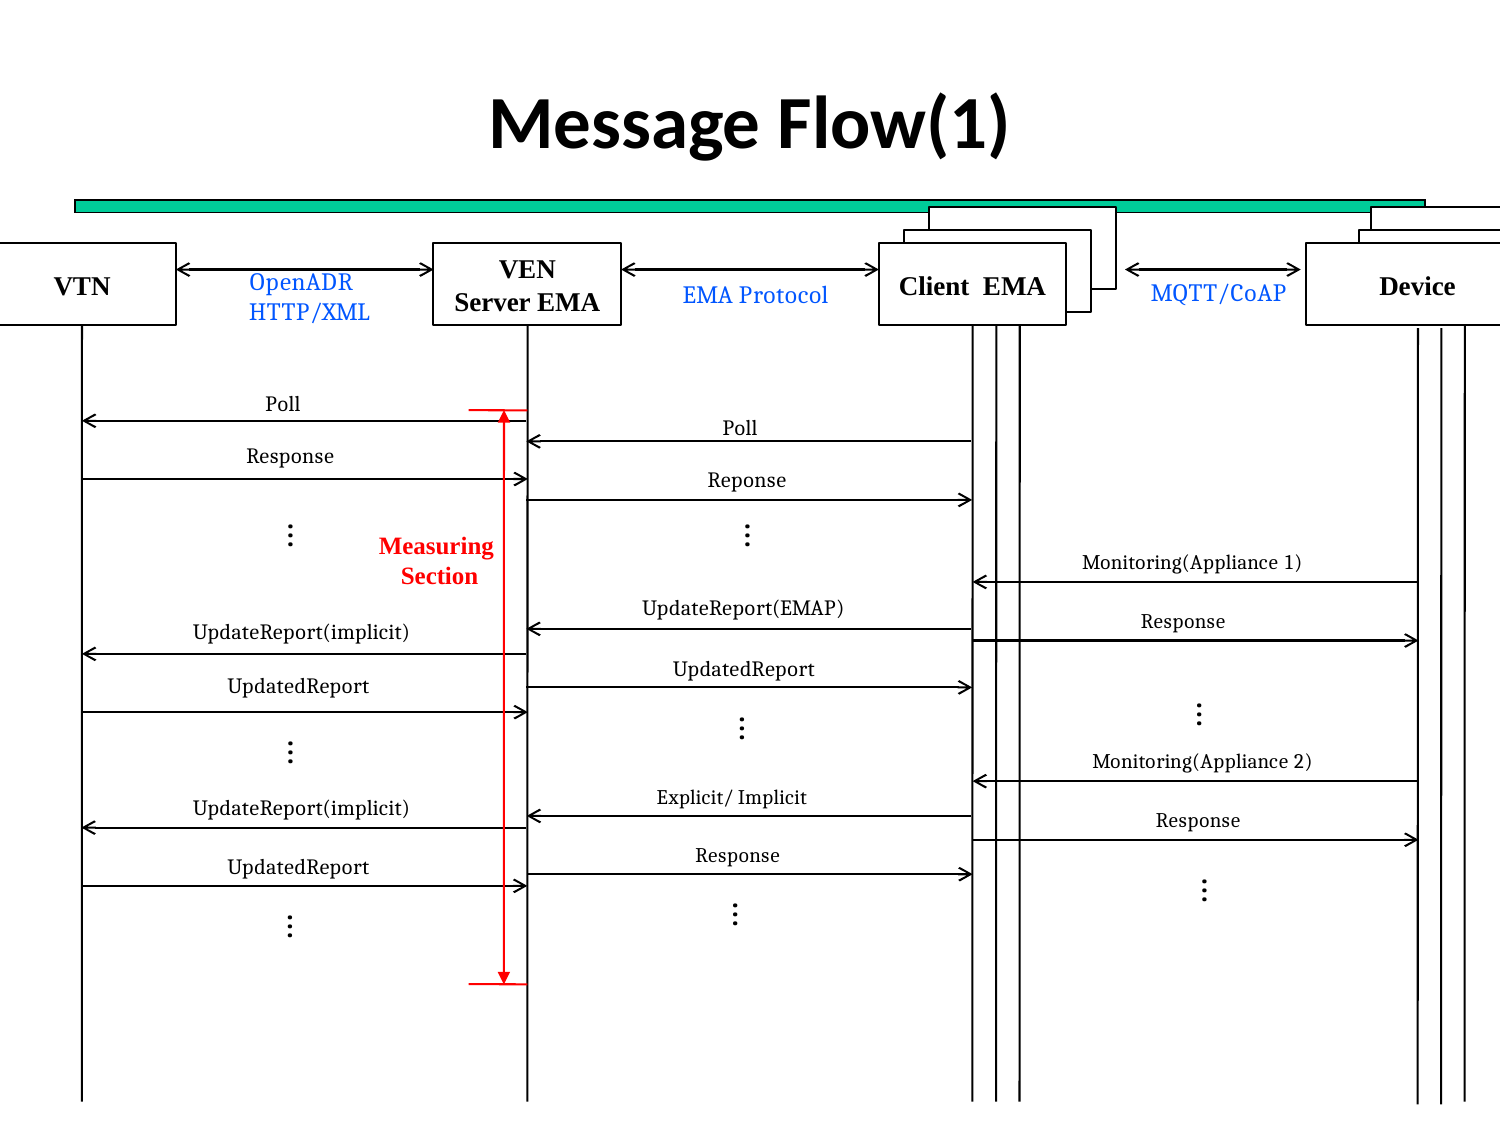

# Message Flow(1)

VTN
VEN
Server EMA
Client  EMA
Device
OpenADR
HTTP/XML
MQTT/CoAP
EMA Protocol
Poll
Poll
Response
Reponse
…
…
Measuring
 Section
Monitoring(Appliance 1)
UpdateReport(EMAP)
Response
UpdateReport(implicit)
UpdatedReport
UpdatedReport
…
…
…
Monitoring(Appliance 2)
Explicit/ Implicit
UpdateReport(implicit)
Response
Response
UpdatedReport
…
…
…